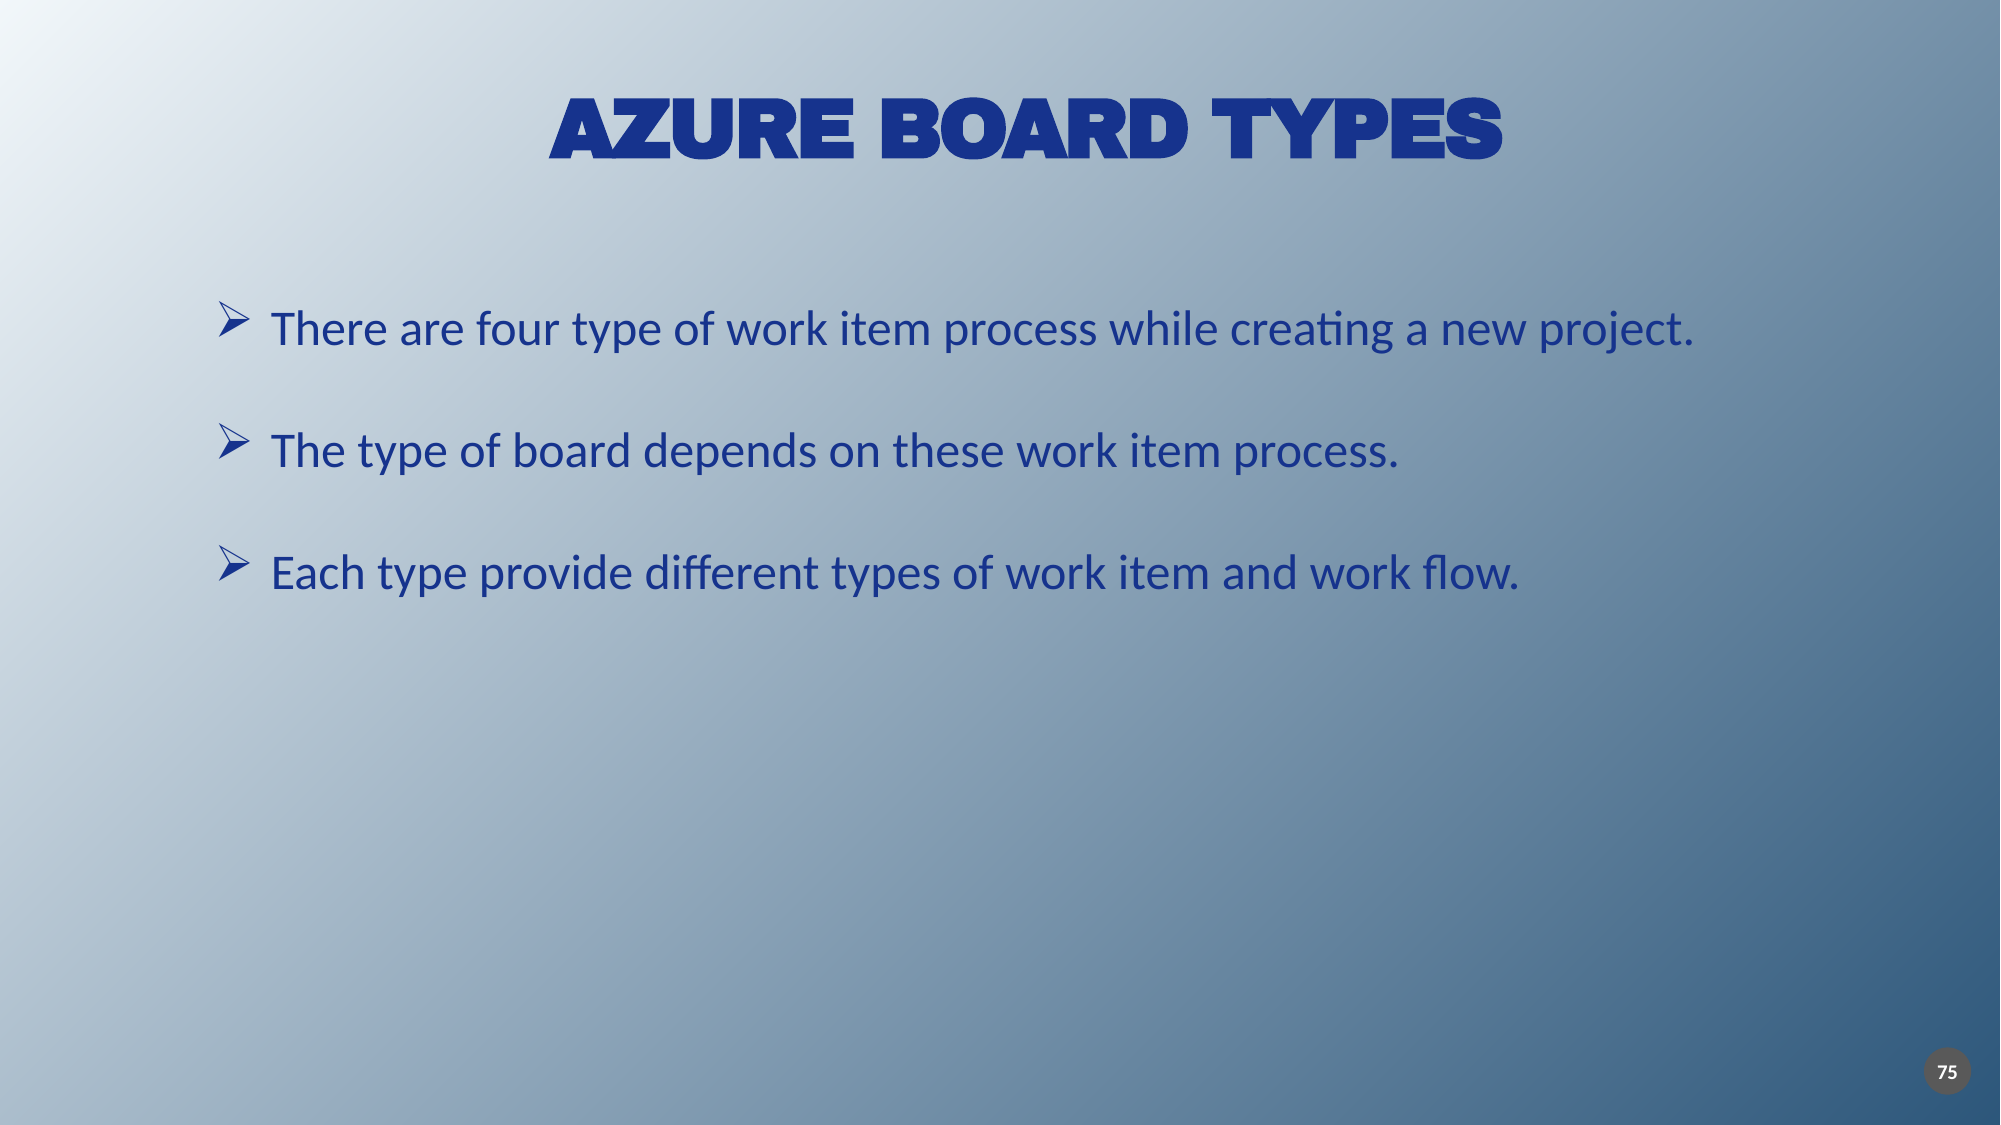

AZURE BOARD TYPES
There are four type of work item process while creating a new project.
The type of board depends on these work item process.
Each type provide different types of work item and work flow.
75